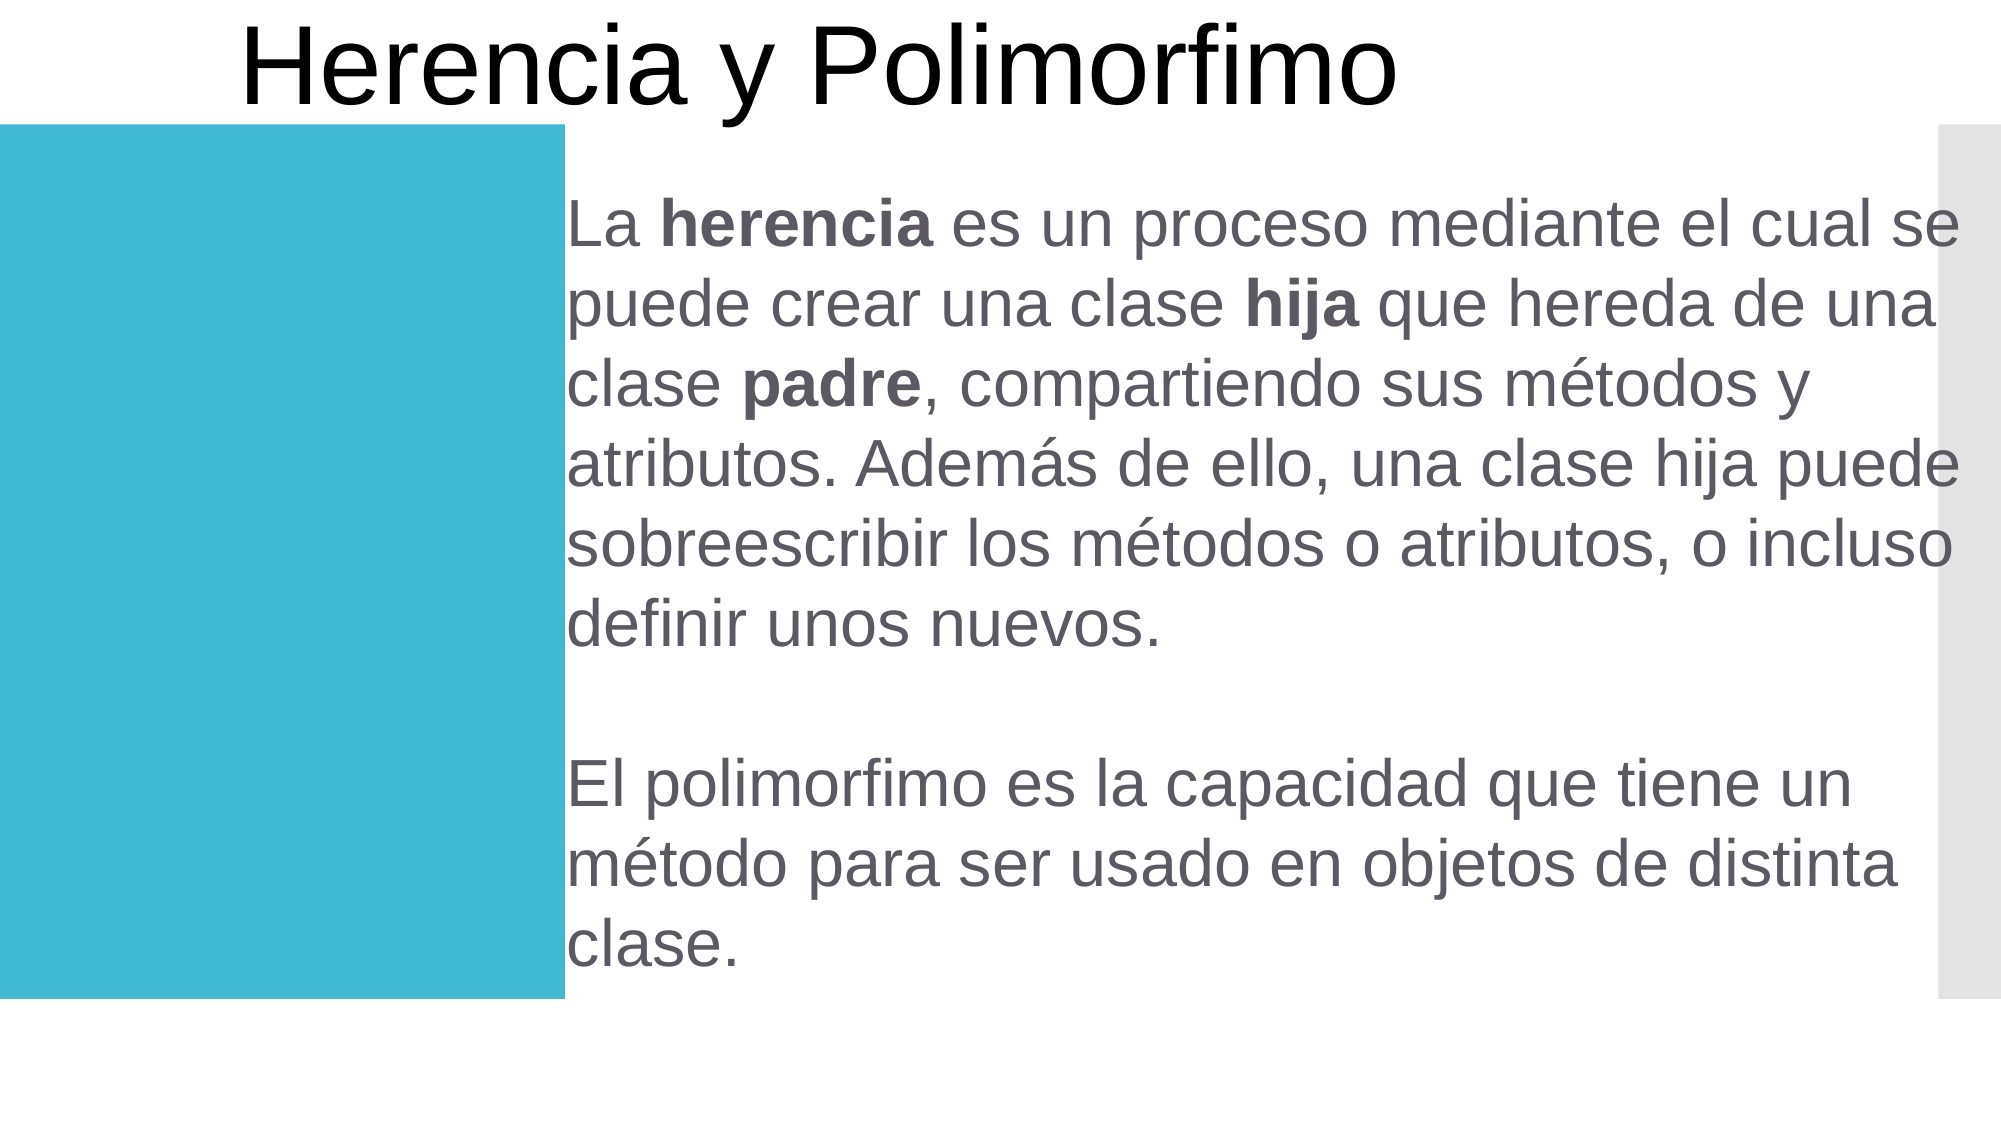

Herencia y Polimorfimo
La herencia es un proceso mediante el cual se puede crear una clase hija que hereda de una clase padre, compartiendo sus métodos y atributos. Además de ello, una clase hija puede sobreescribir los métodos o atributos, o incluso definir unos nuevos.

El polimorfimo es la capacidad que tiene un método para ser usado en objetos de distinta clase.